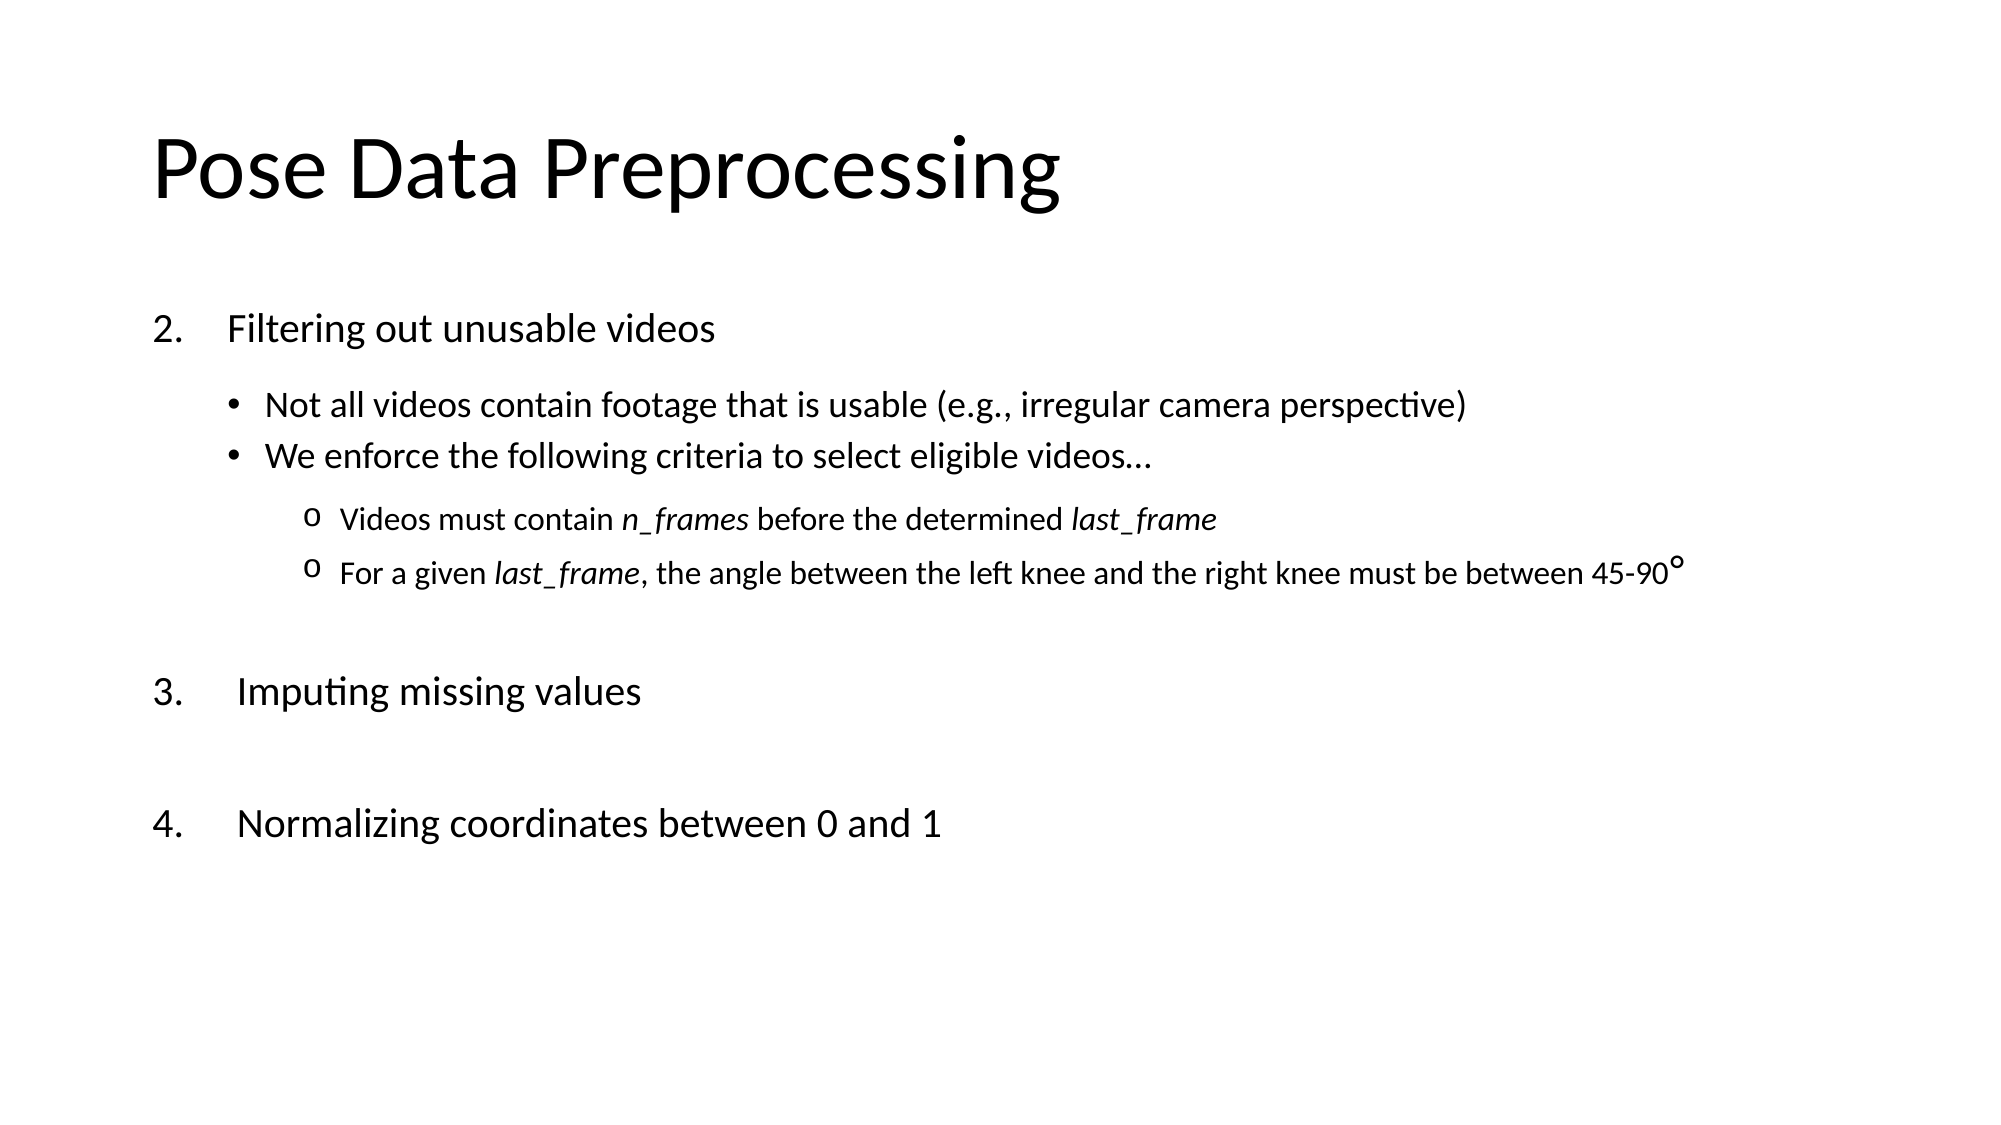

# Pose Data Preprocessing
Filtering out unusable videos

Not all videos contain footage that is usable (e.g., irregular camera perspective)
We enforce the following criteria to select eligible videos…

Videos must contain n_frames before the determined last_frame
For a given last_frame, the angle between the left knee and the right knee must be between 45-90°

Imputing missing values

Normalizing coordinates between 0 and 1